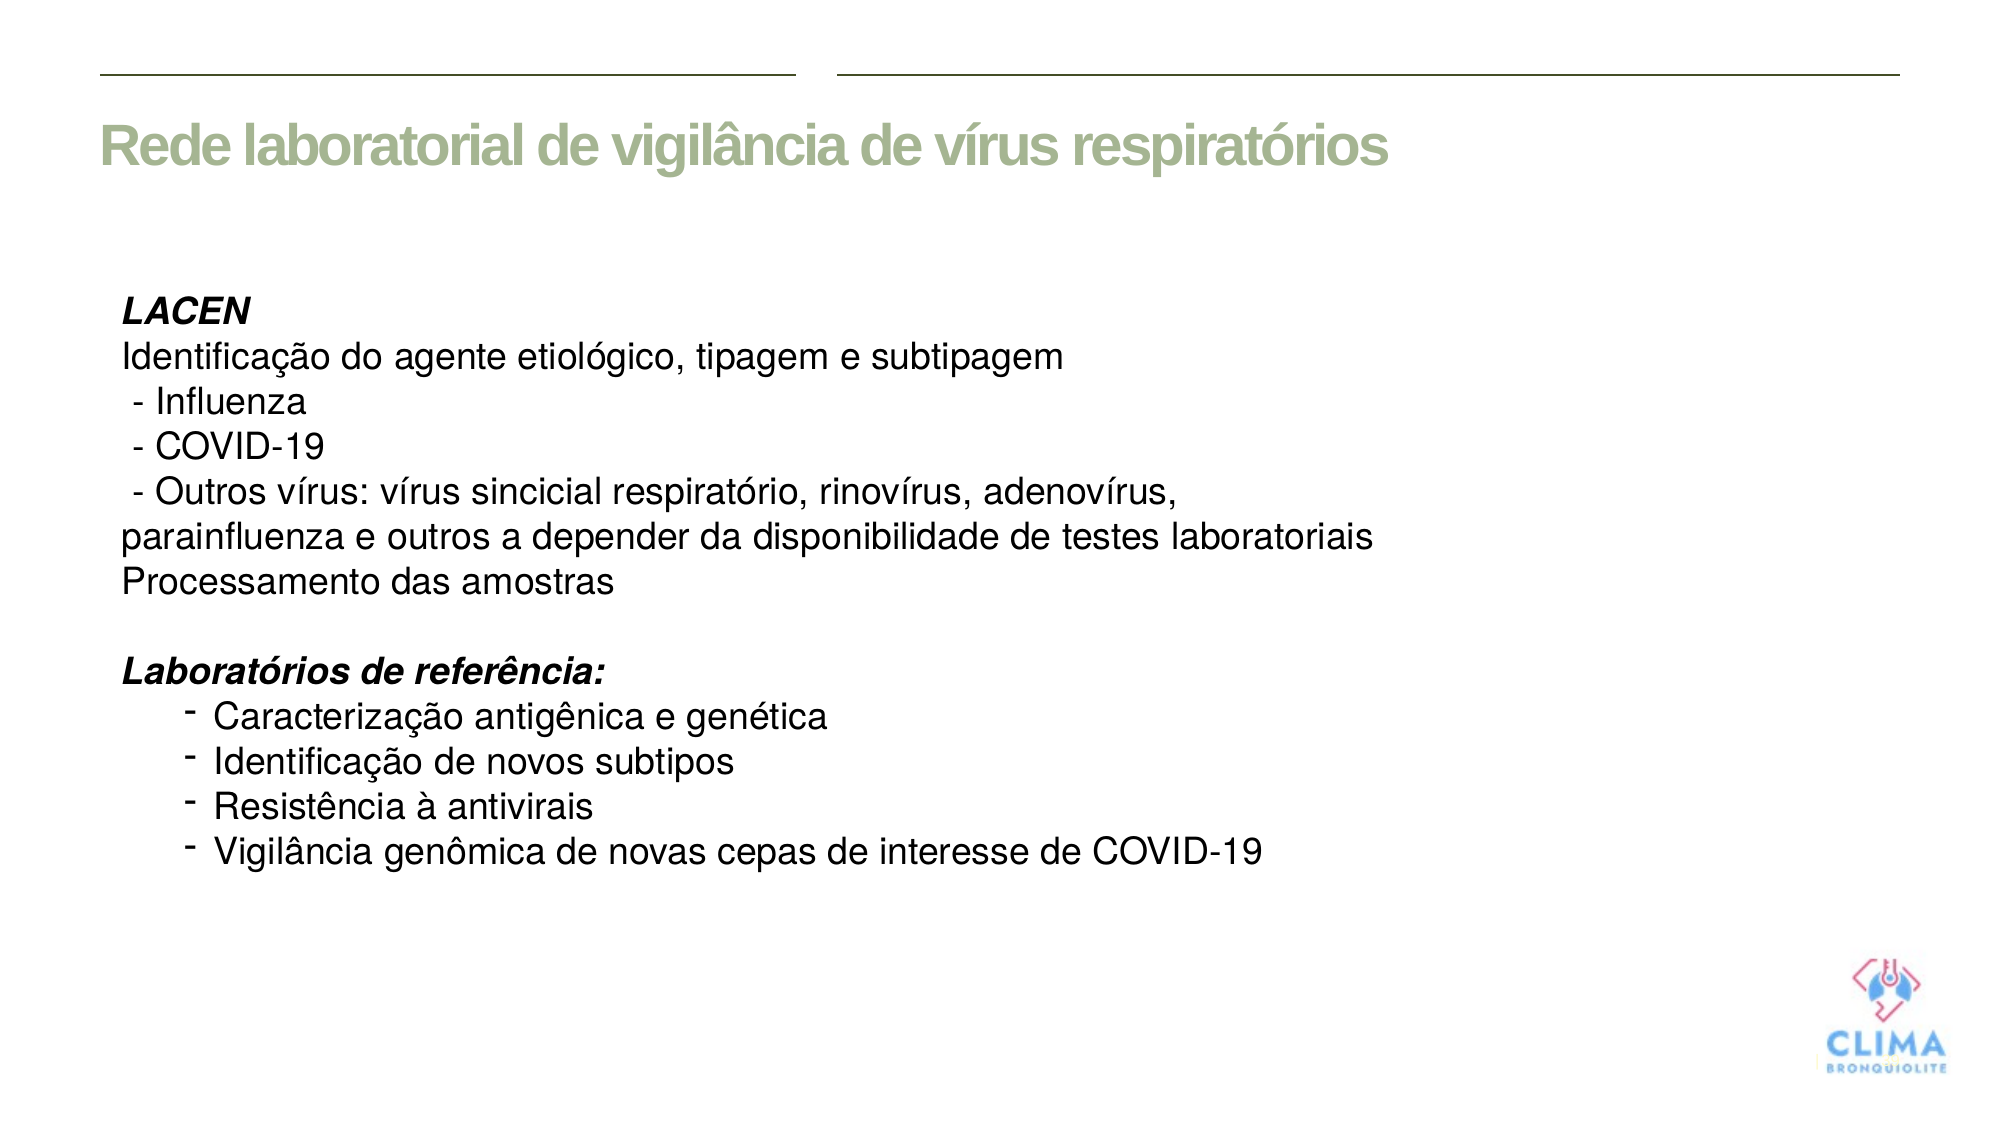

# Rede laboratorial de vigilância de vírus respiratórios
LACEN
Identificação do agente etiológico, tipagem e subtipagem
 - Influenza
 - COVID-19
 - Outros vírus: vírus sincicial respiratório, rinovírus, adenovírus, parainfluenza e outros a depender da disponibilidade de testes laboratoriais
Processamento das amostras

Laboratórios de referência:
Caracterização antigênica e genética
Identificação de novos subtipos
Resistência à antivirais
Vigilância genômica de novas cepas de interesse de COVID-19
39